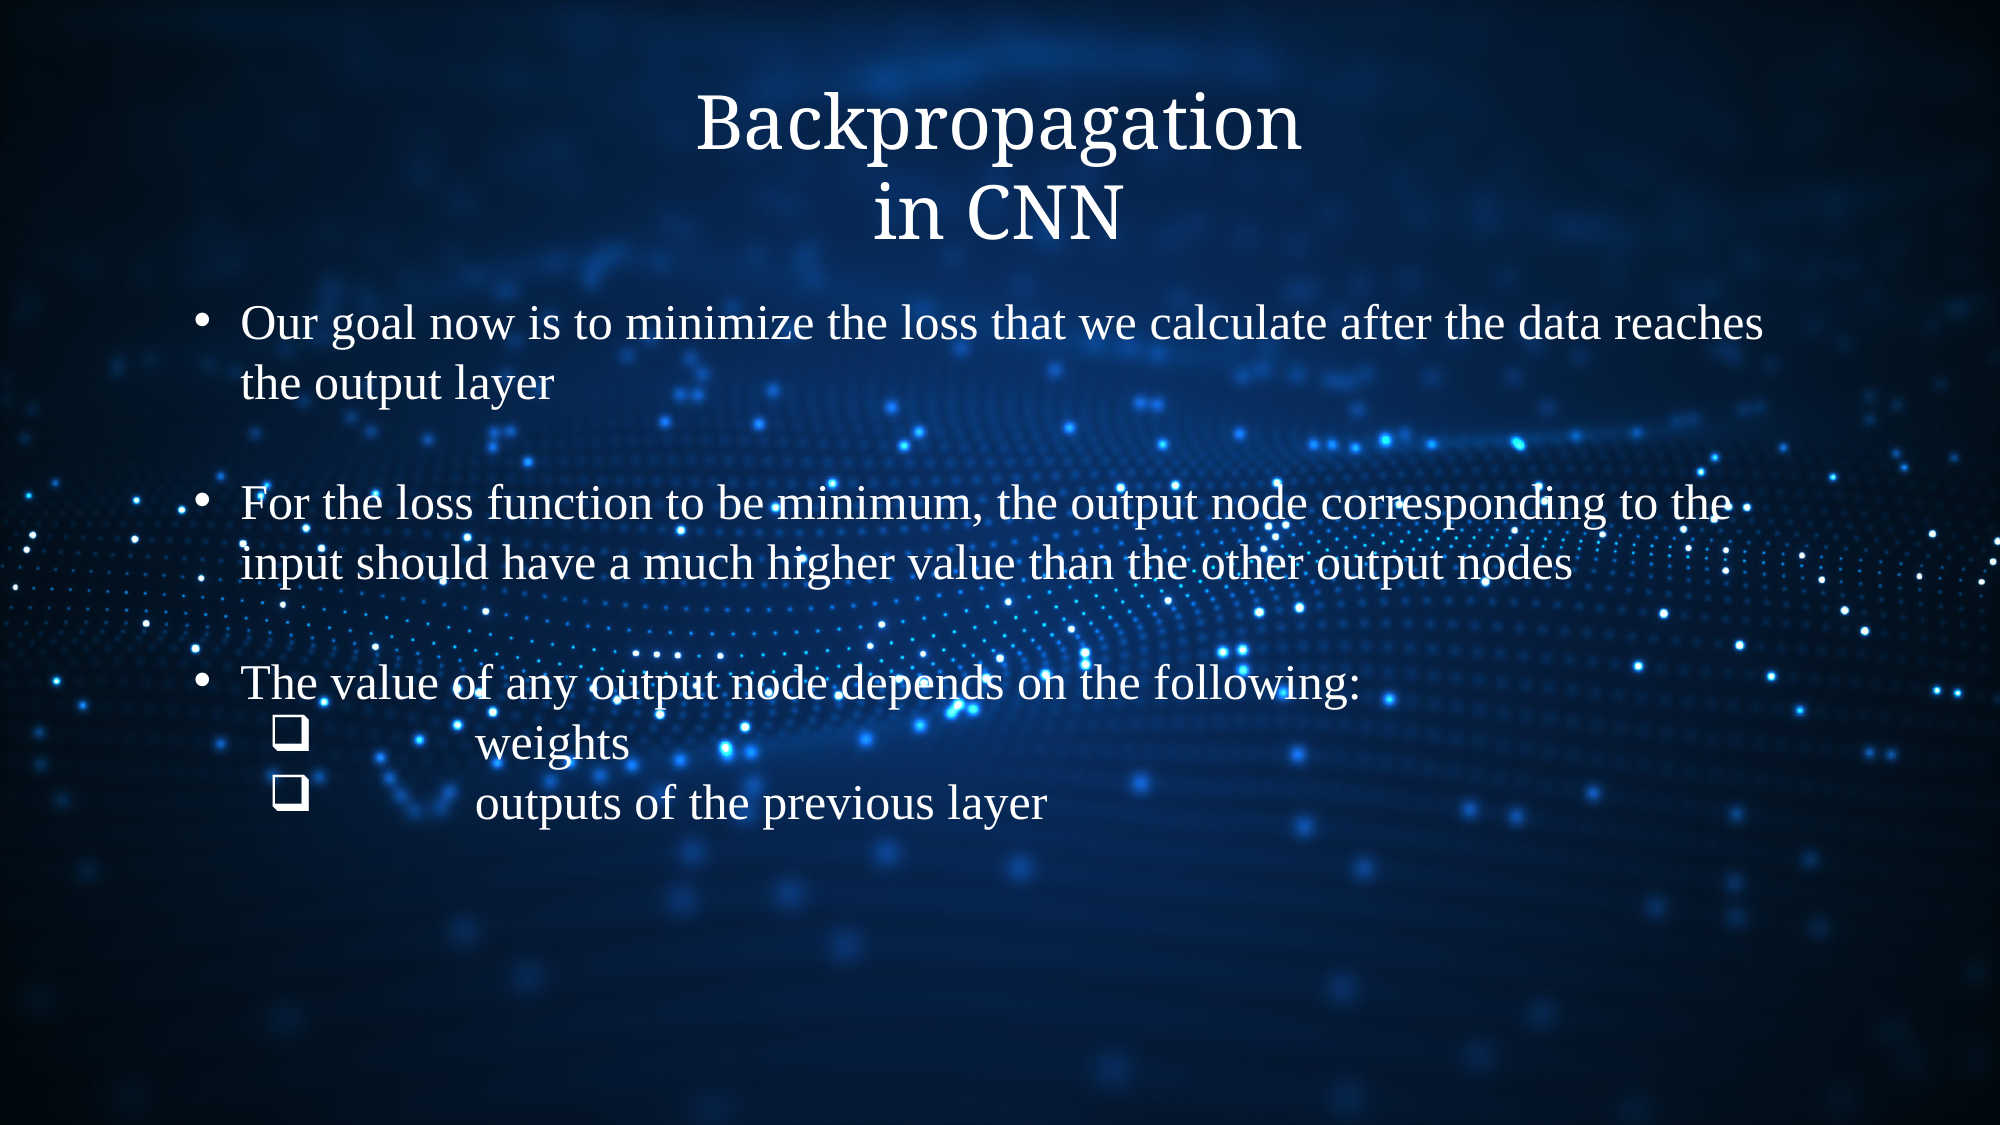

Backpropagation in CNN
Our goal now is to minimize the loss that we calculate after the data reaches the output layer

For the loss function to be minimum, the output node corresponding to the input should have a much higher value than the other output nodes

The value of any output node depends on the following:
	weights
	outputs of the previous layer